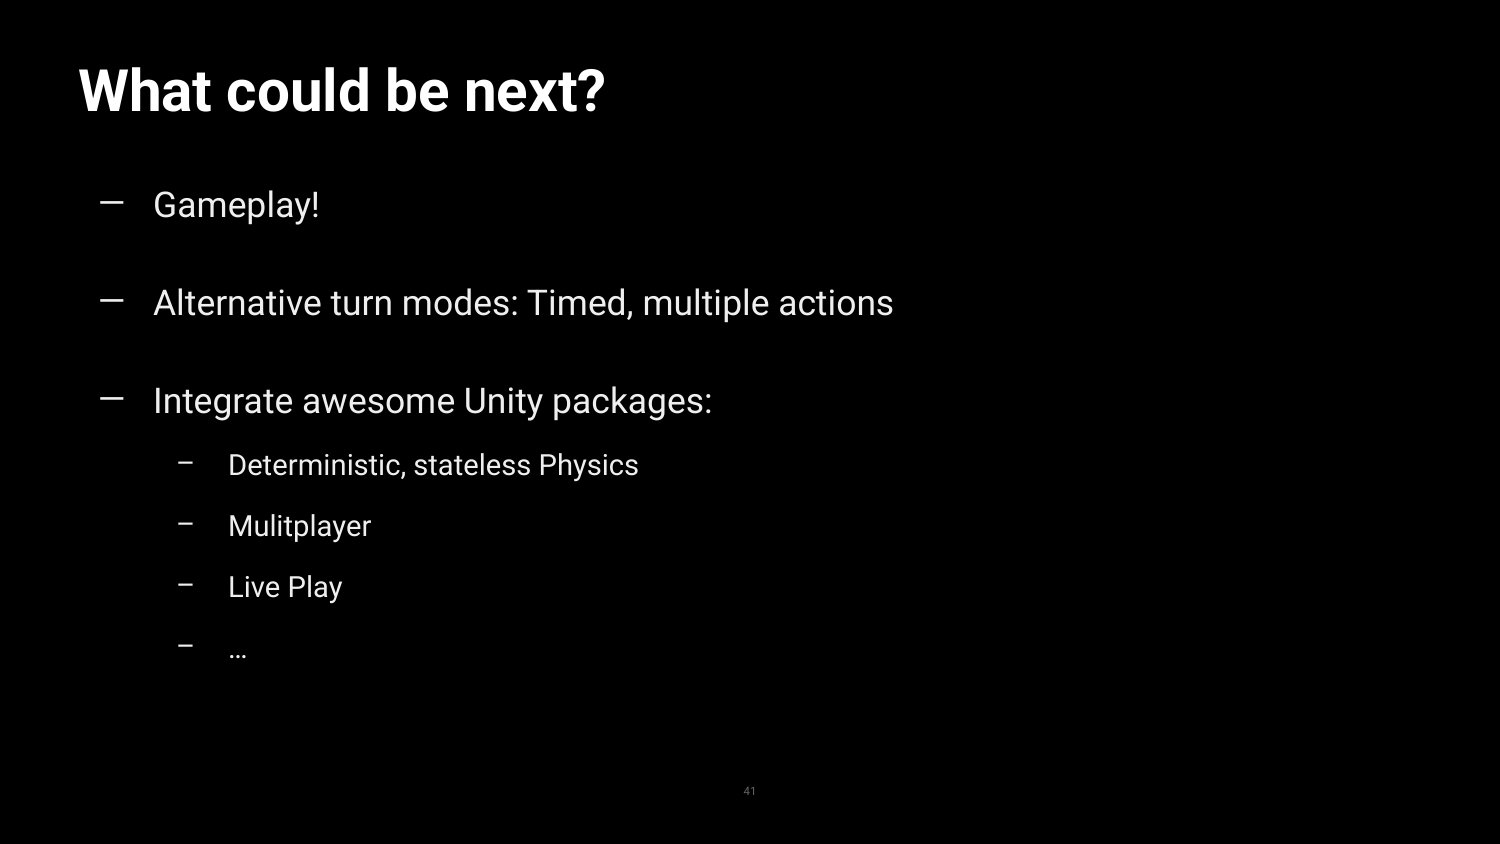

# What could be next?
Gameplay!

Alternative turn modes: Timed, multiple actions

Integrate awesome Unity packages:
Deterministic, stateless Physics
Mulitplayer
Live Play
…

41